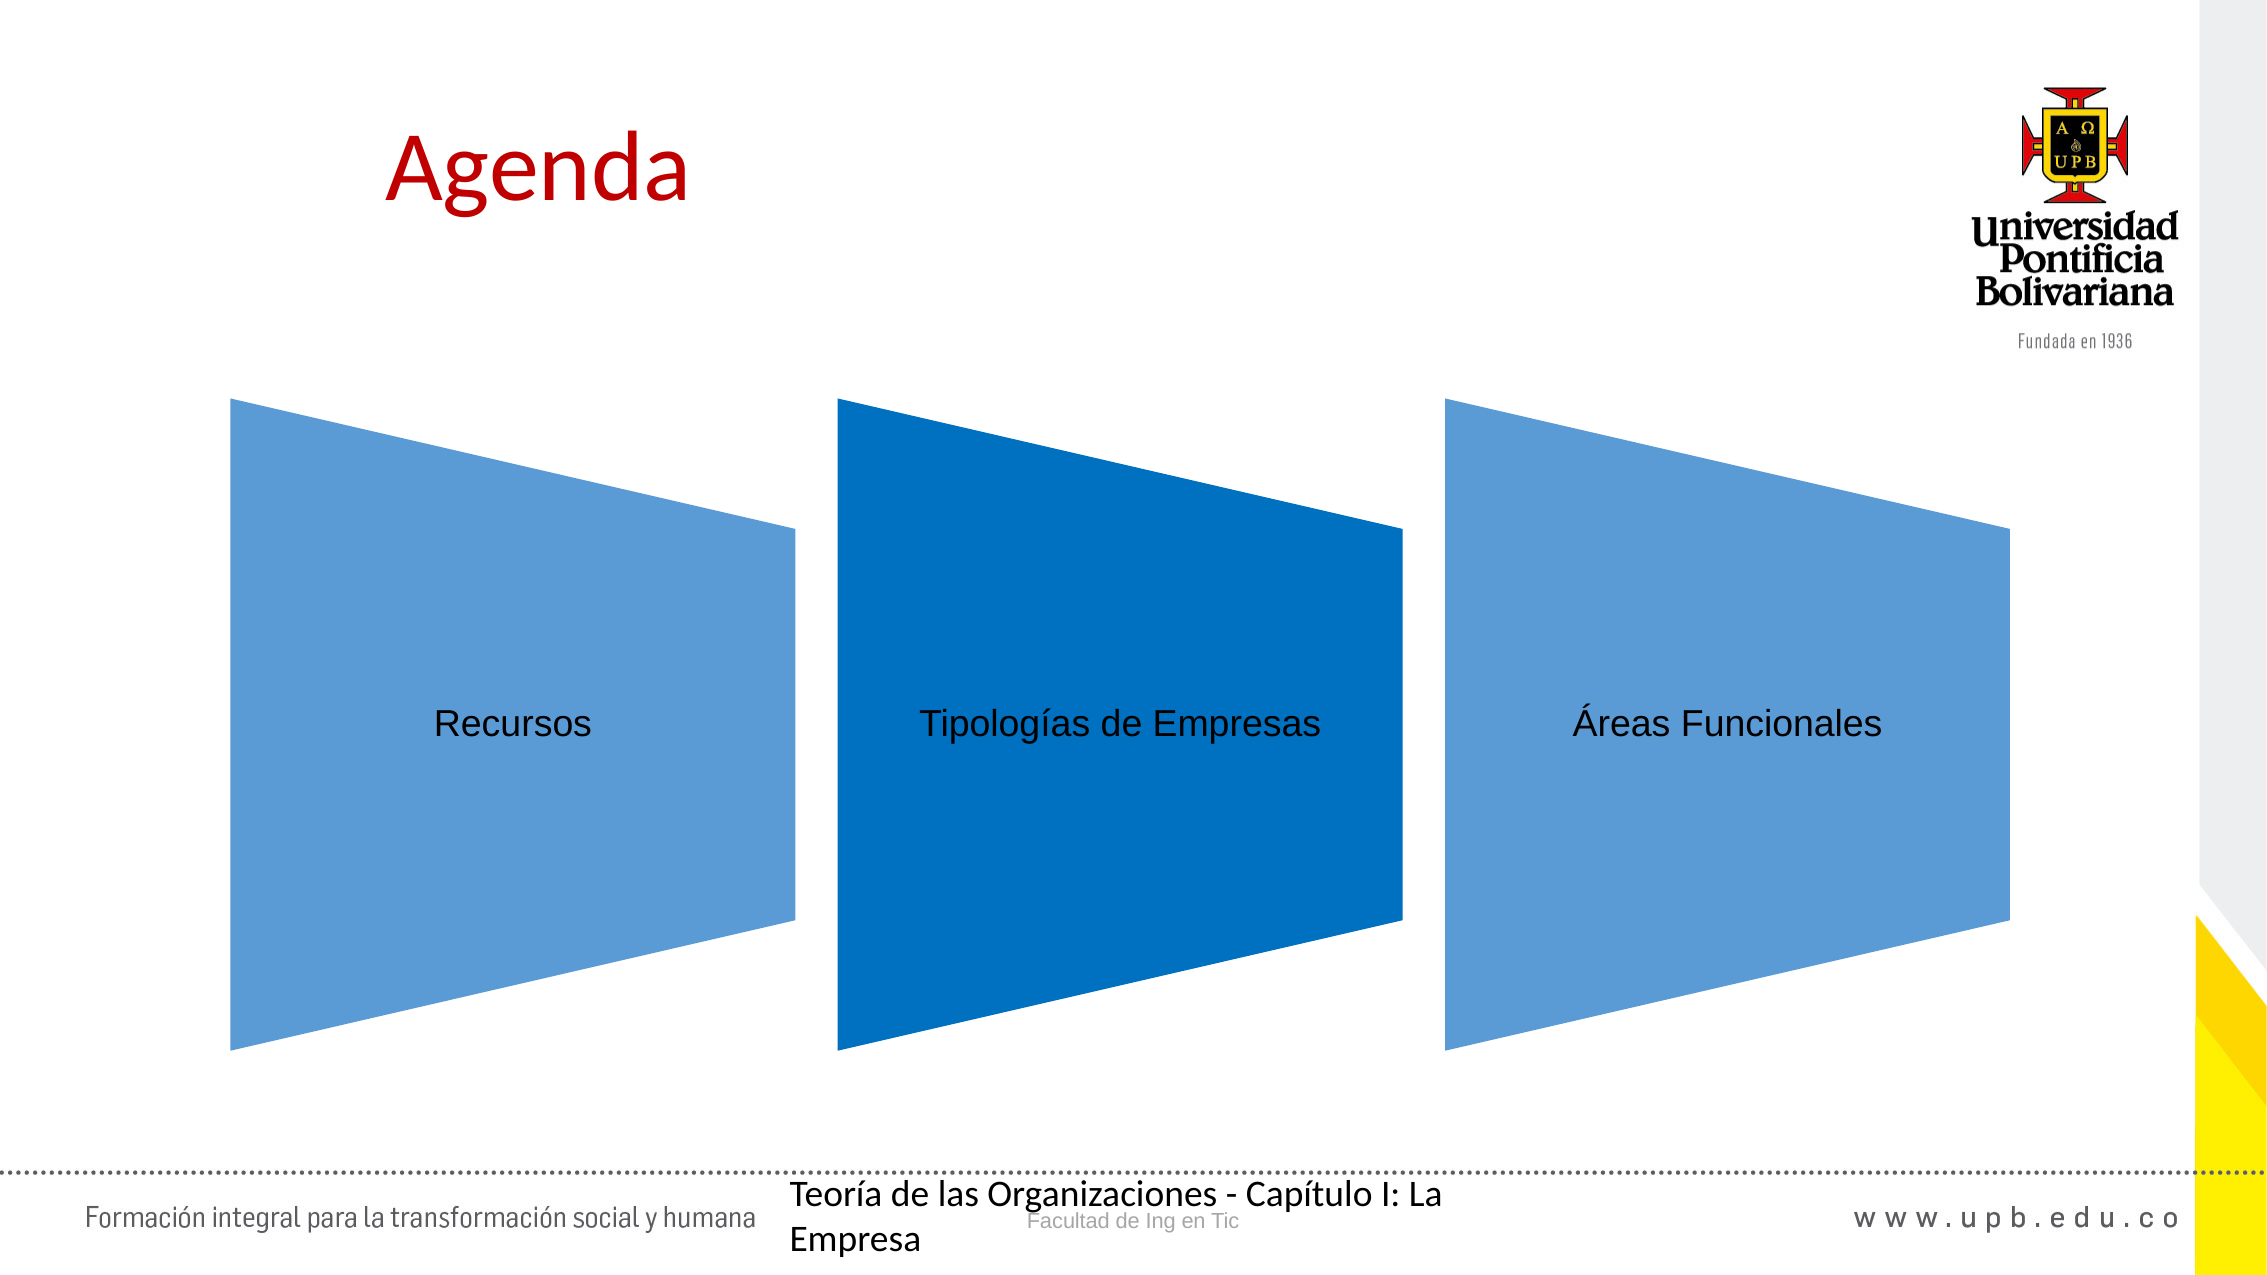

07:52
8
# Agenda
Recursos
Tipologías de Empresas
Áreas Funcionales
Teoría de las Organizaciones - Capítulo I: La Empresa